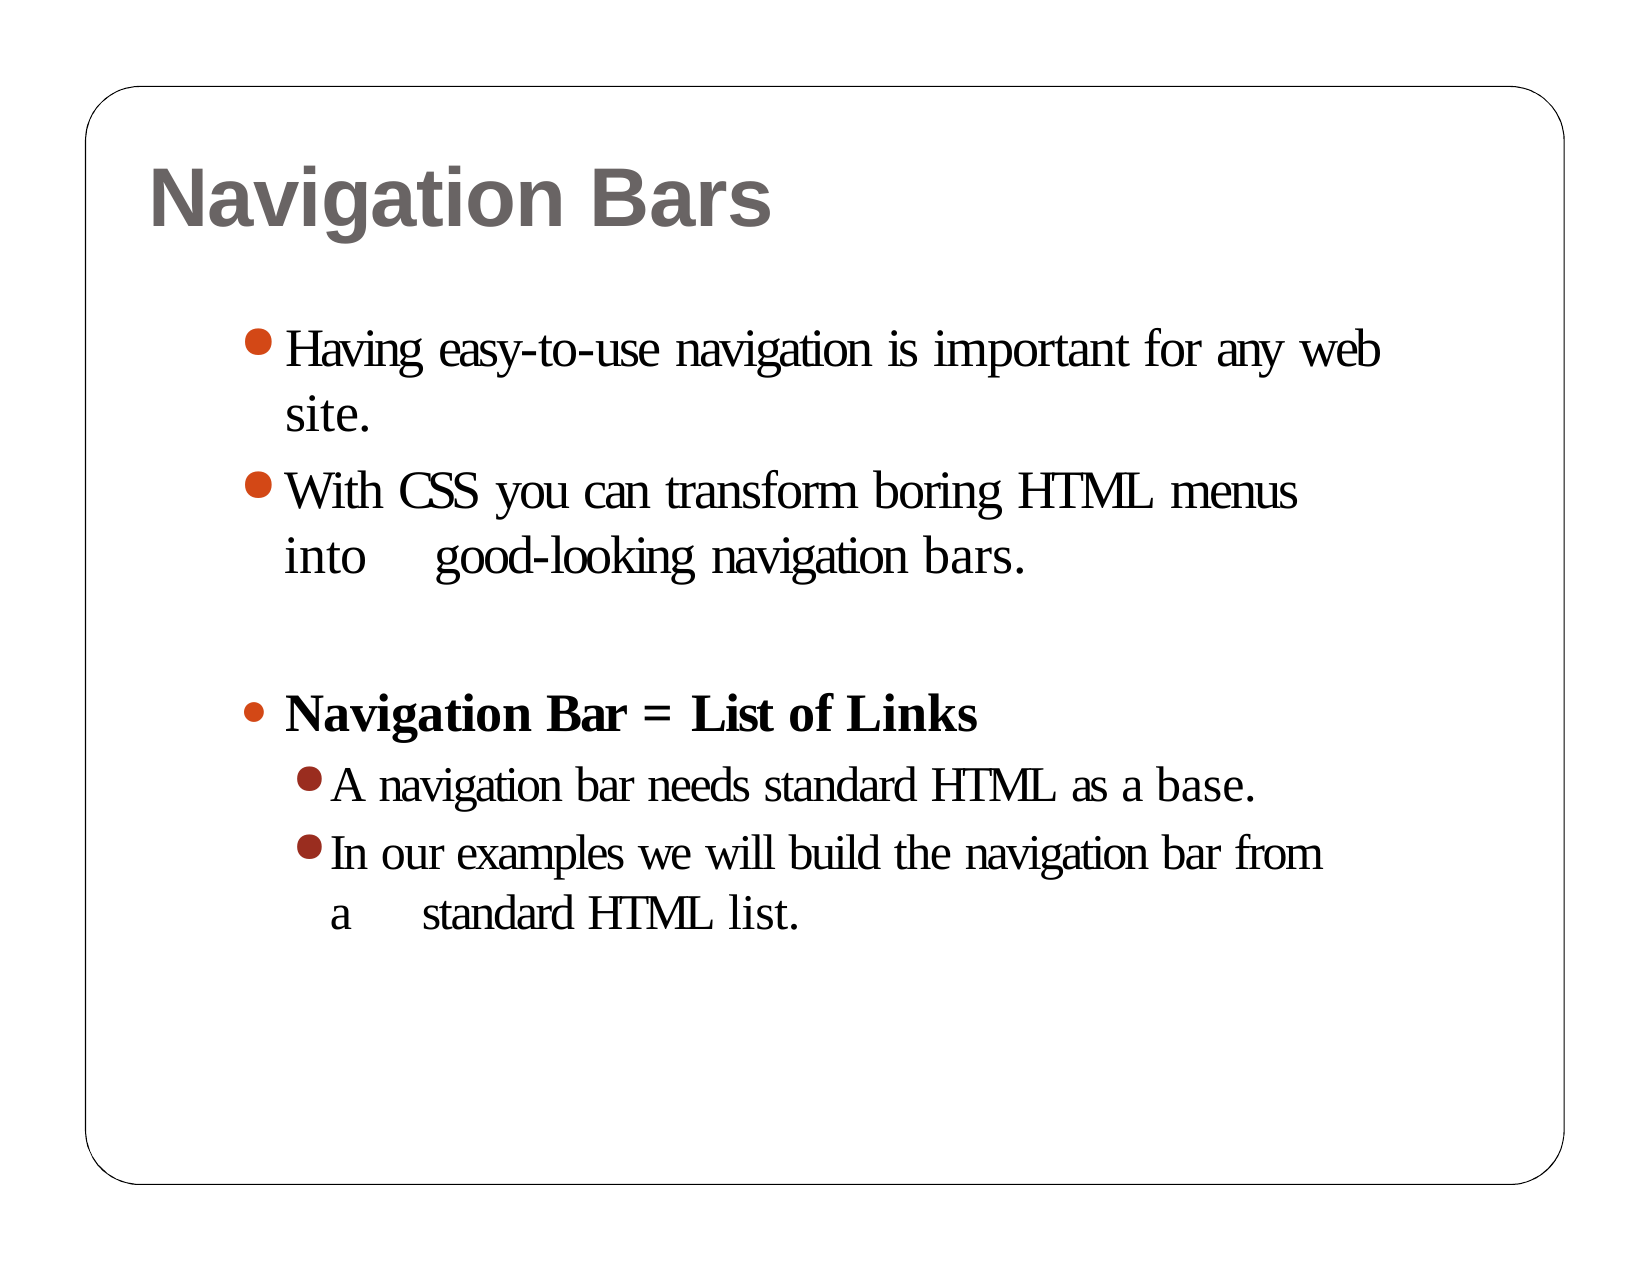

# Navigation Bars
Having easy-to-use navigation is important for any web site.
With CSS you can transform boring HTML menus into 	good-looking navigation bars.

Navigation Bar = List of Links
A navigation bar needs standard HTML as a base.
In our examples we will build the navigation bar from a 	standard HTML list.
167